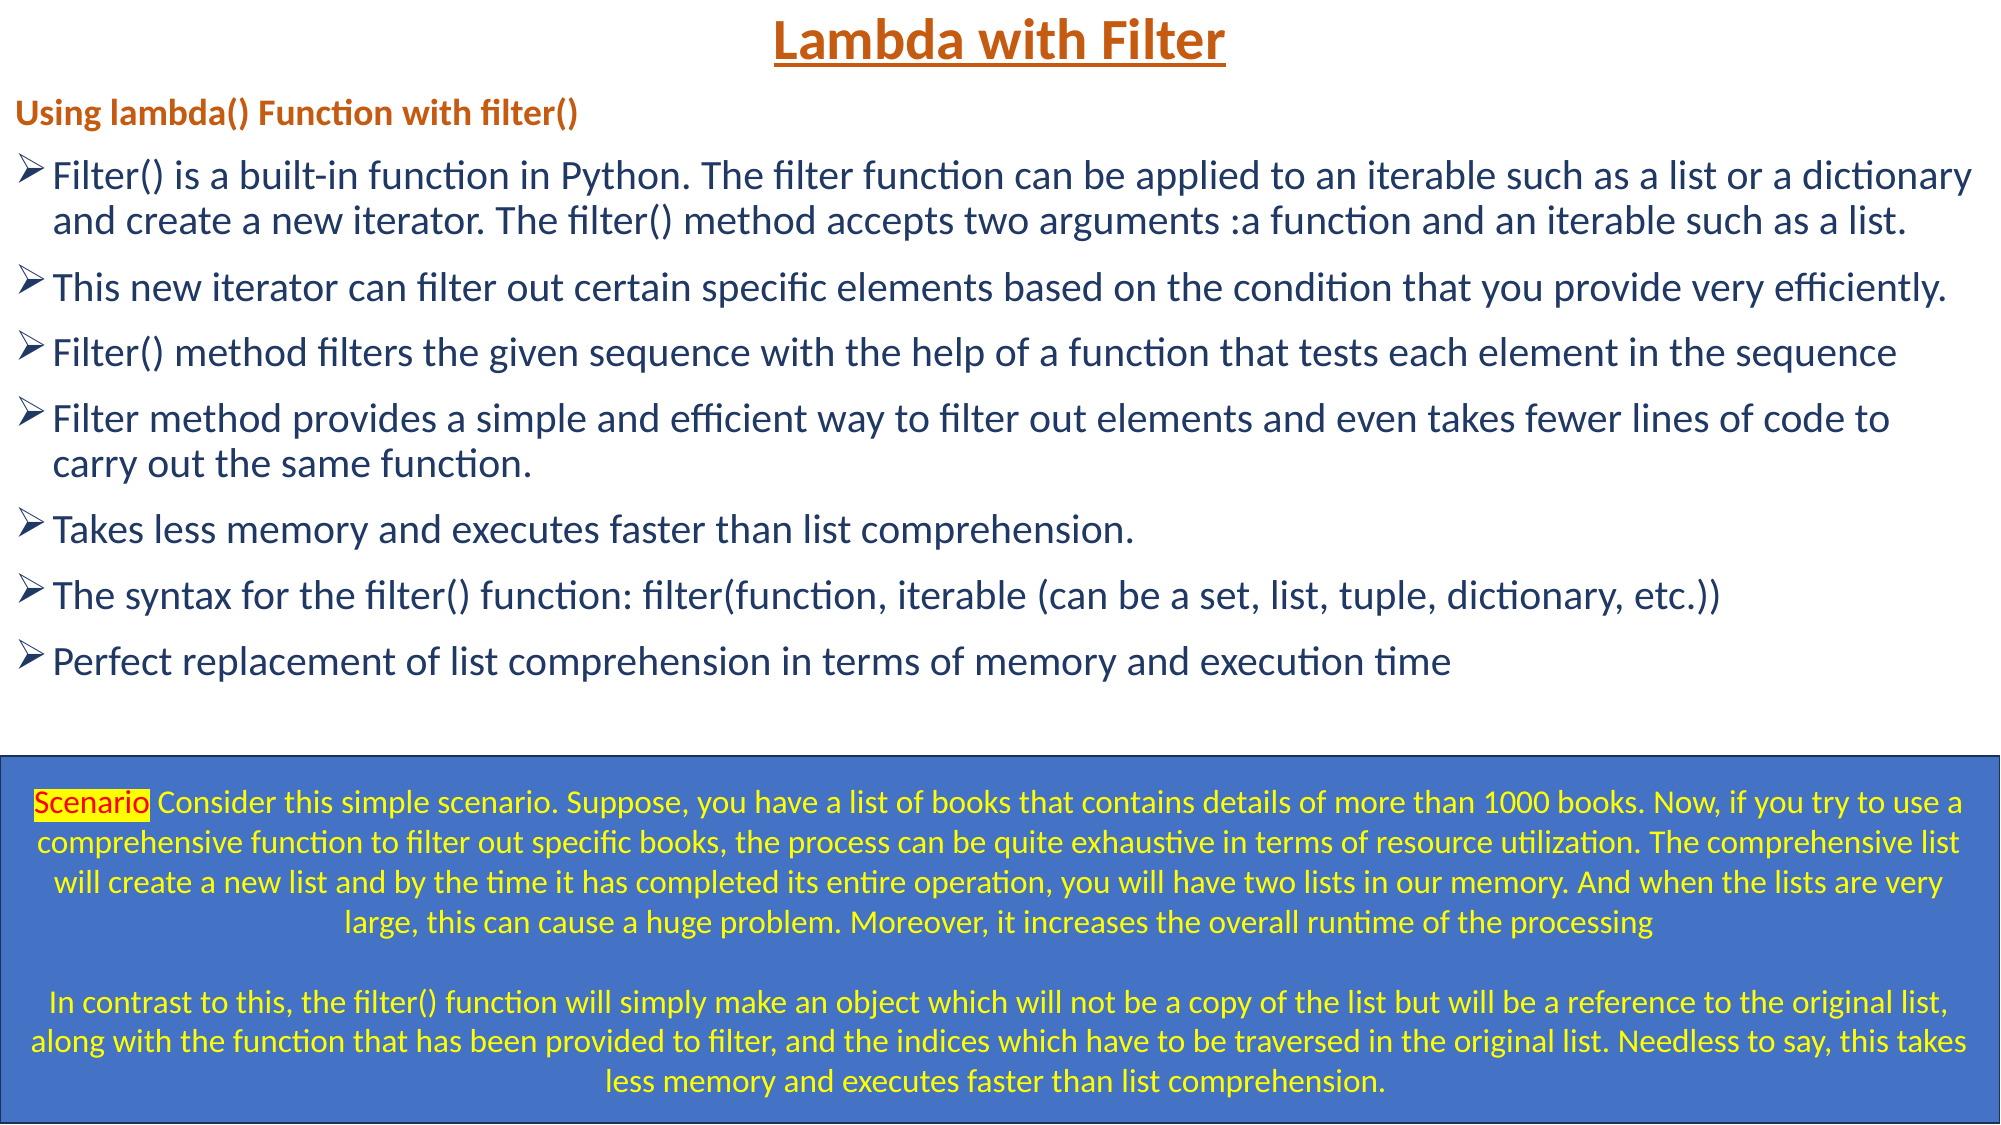

Lambda with Filter
Using lambda() Function with filter()
Filter() is a built-in function in Python. The filter function can be applied to an iterable such as a list or a dictionary and create a new iterator. The filter() method accepts two arguments :a function and an iterable such as a list.
This new iterator can filter out certain specific elements based on the condition that you provide very efficiently.
Filter() method filters the given sequence with the help of a function that tests each element in the sequence
Filter method provides a simple and efficient way to filter out elements and even takes fewer lines of code to carry out the same function.
Takes less memory and executes faster than list comprehension.
The syntax for the filter() function: filter(function, iterable (can be a set, list, tuple, dictionary, etc.))
Perfect replacement of list comprehension in terms of memory and execution time

Scenario Consider this simple scenario. Suppose, you have a list of books that contains details of more than 1000 books. Now, if you try to use a comprehensive function to filter out specific books, the process can be quite exhaustive in terms of resource utilization. The comprehensive list will create a new list and by the time it has completed its entire operation, you will have two lists in our memory. And when the lists are very large, this can cause a huge problem. Moreover, it increases the overall runtime of the processing

In contrast to this, the filter() function will simply make an object which will not be a copy of the list but will be a reference to the original list, along with the function that has been provided to filter, and the indices which have to be traversed in the original list. Needless to say, this takes less memory and executes faster than list comprehension.